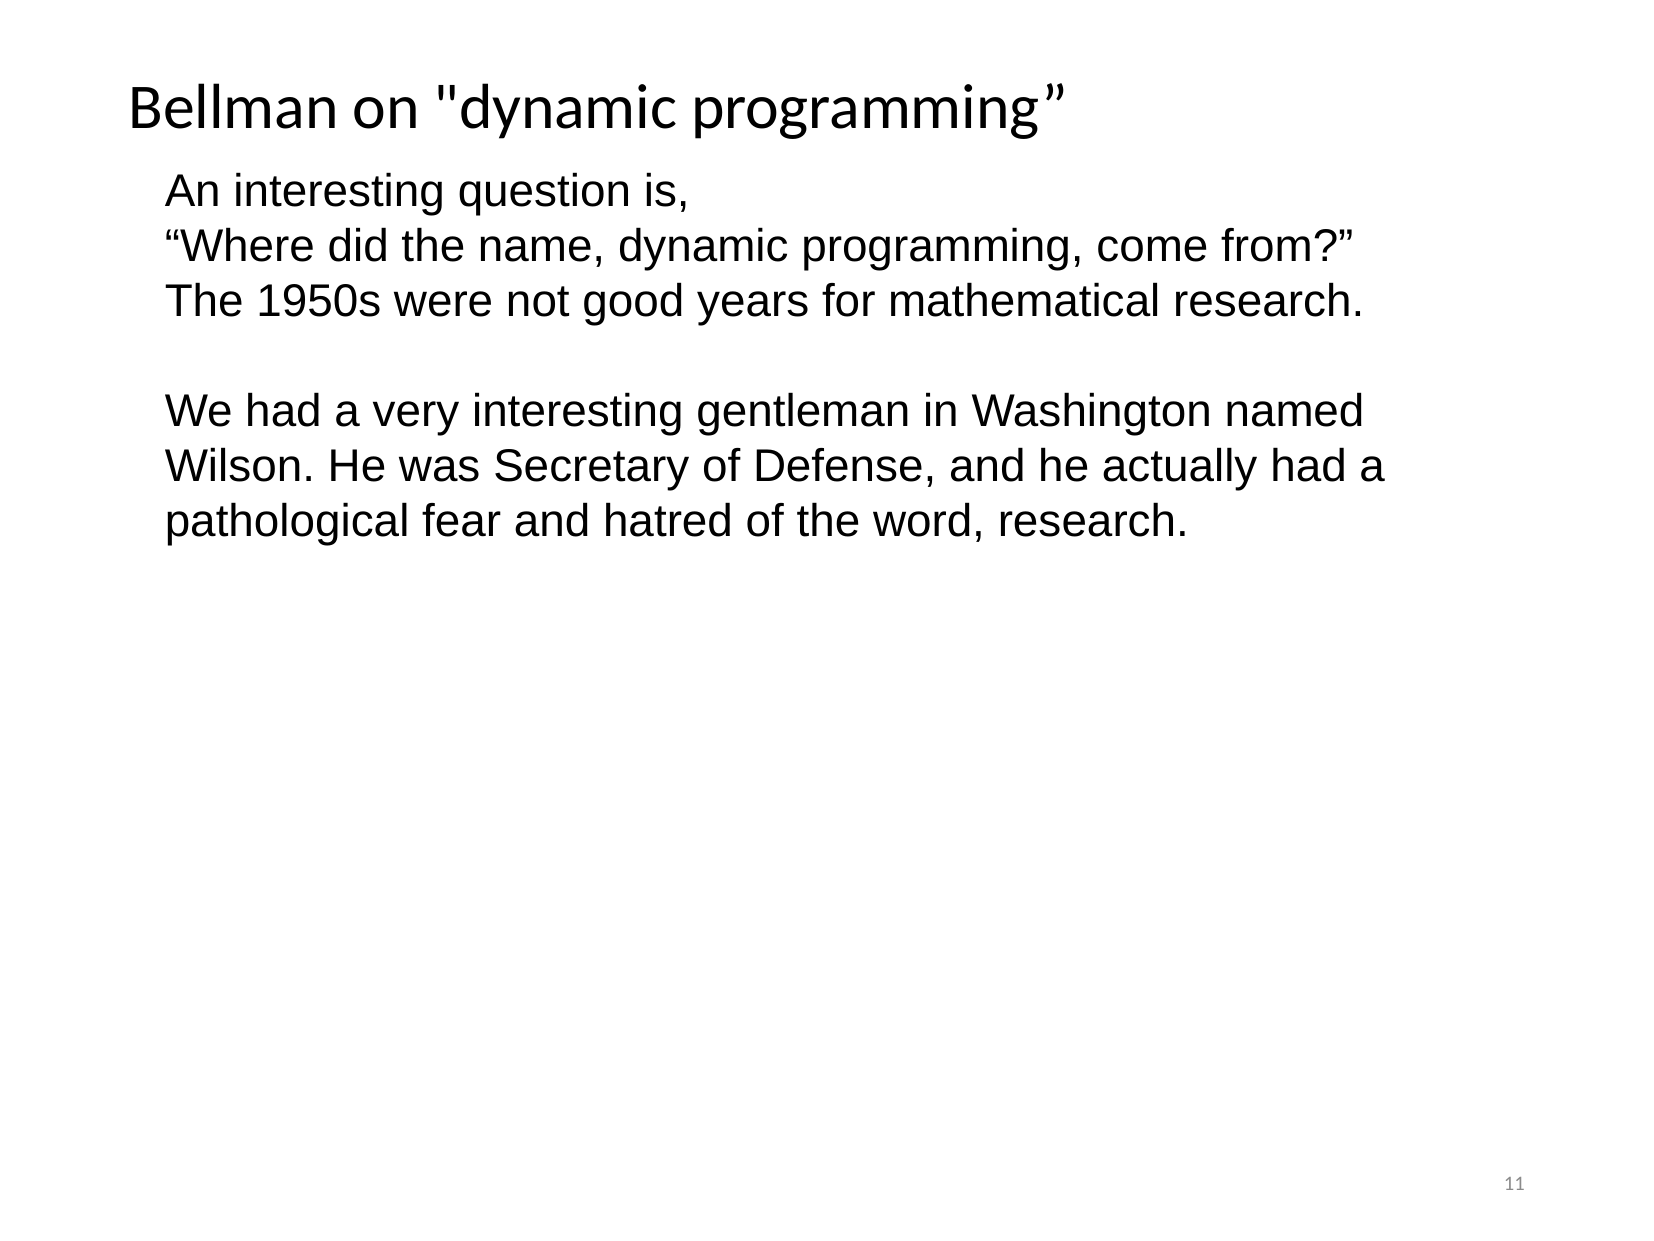

# Bellman on "dynamic programming”
An interesting question is,
“Where did the name, dynamic programming, come from?”
The 1950s were not good years for mathematical research.

We had a very interesting gentleman in Washington named Wilson. He was Secretary of Defense, and he actually had a pathological fear and hatred of the word, research.
11